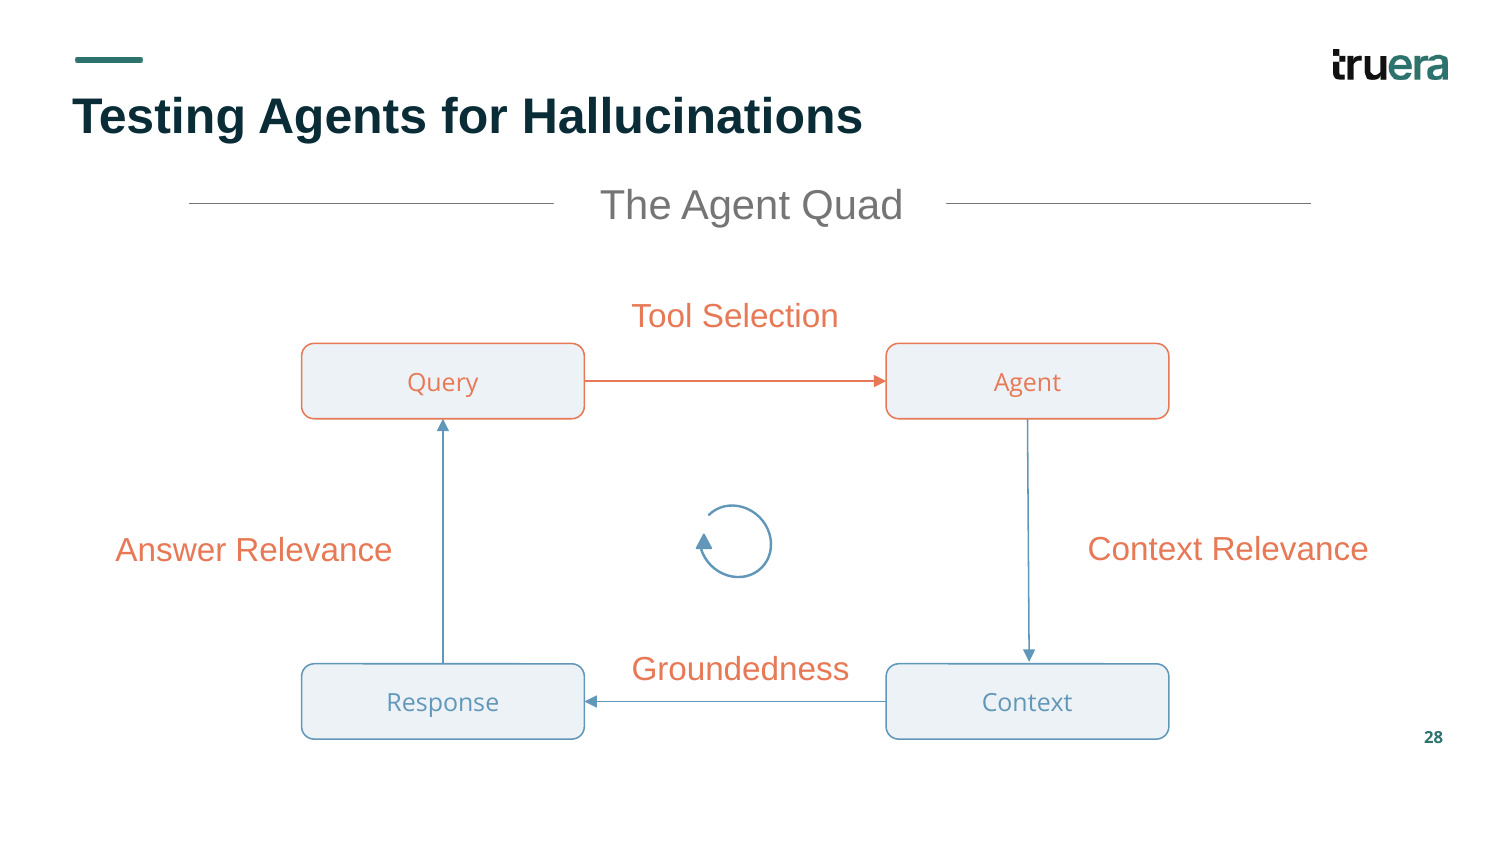

# Testing Agents for Hallucinations
The Agent Quad
Tool Selection
Agent
Query

Context Relevance
Answer Relevance
Groundedness
Response
Context
28